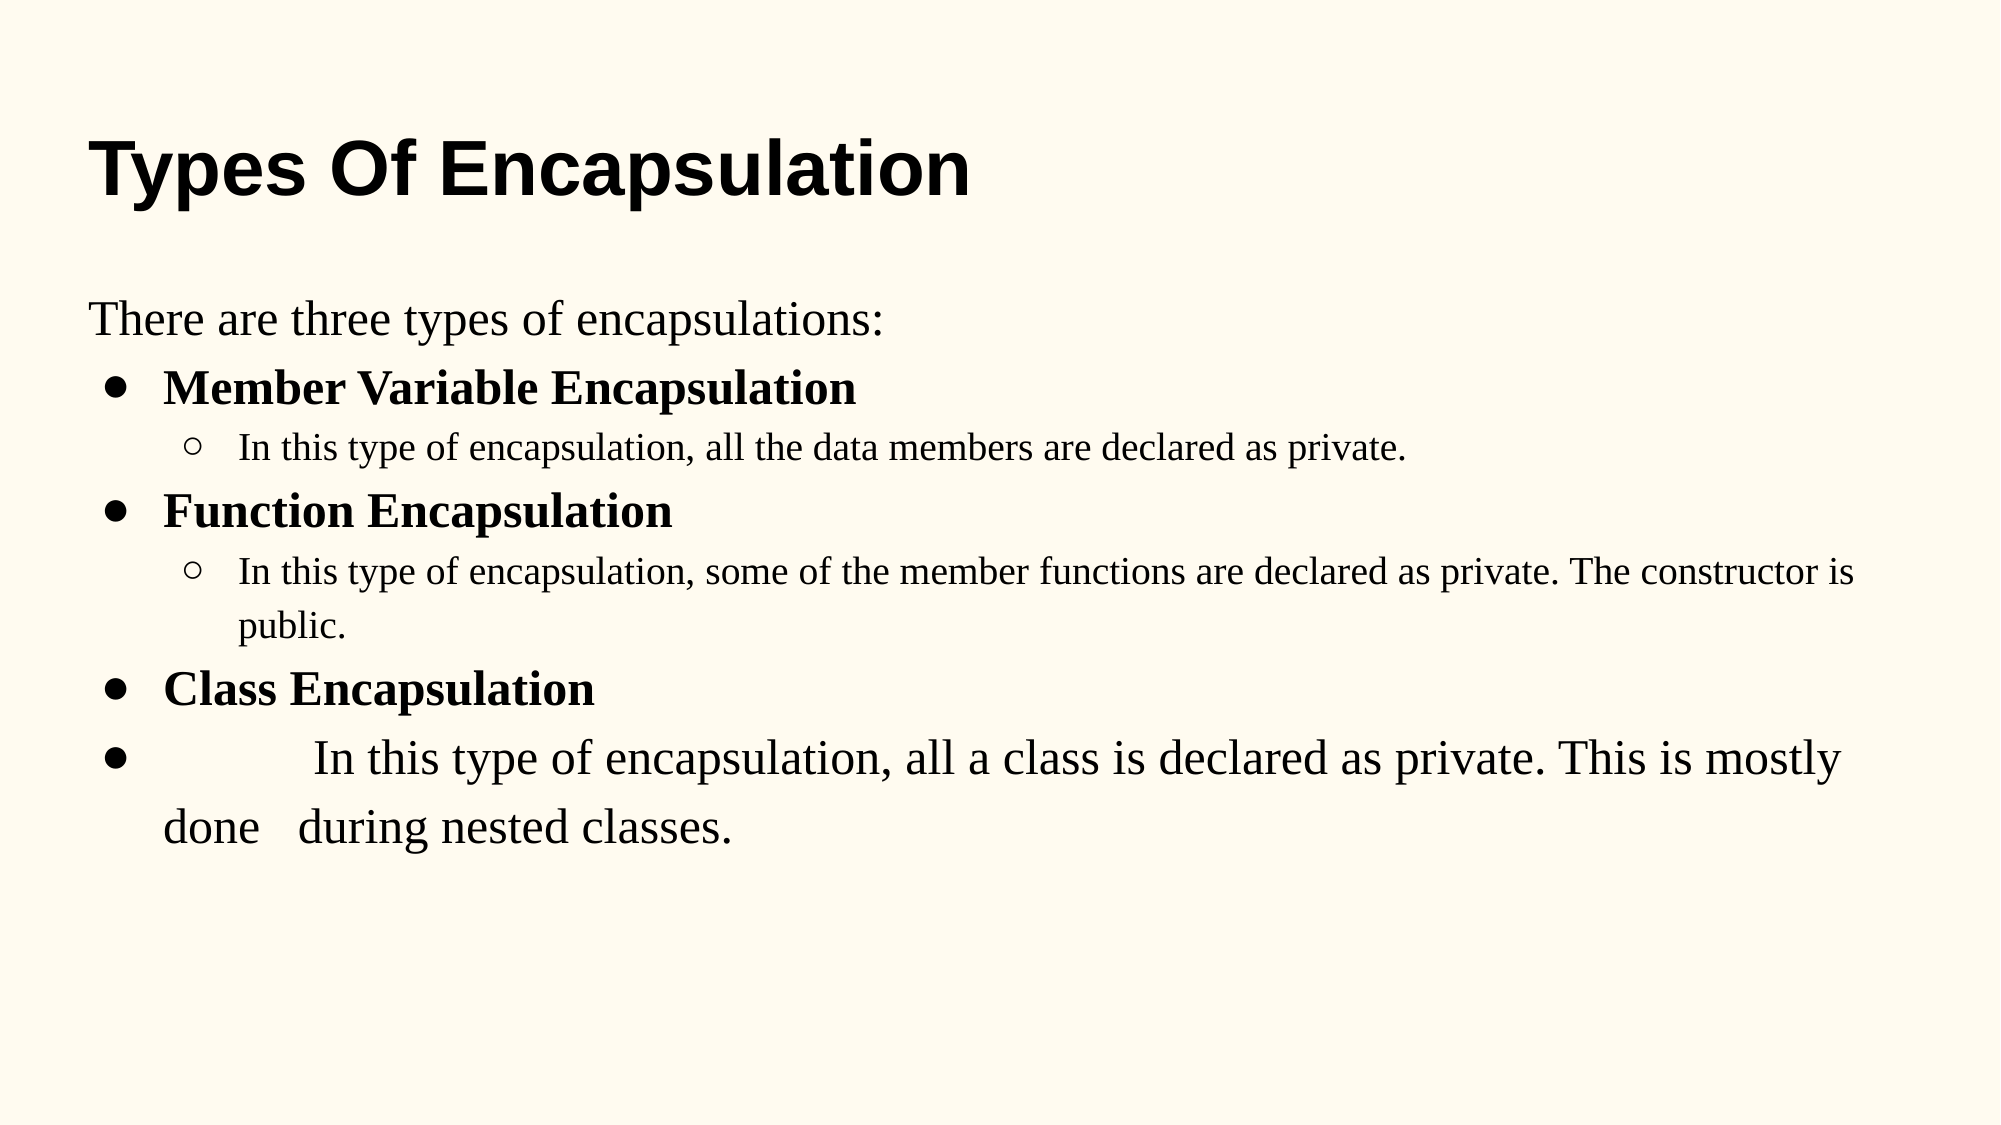

# Types Of Encapsulation
There are three types of encapsulations:
Member Variable Encapsulation
In this type of encapsulation, all the data members are declared as private.
Function Encapsulation
In this type of encapsulation, some of the member functions are declared as private. The constructor is public.
Class Encapsulation
 	In this type of encapsulation, all a class is declared as private. This is mostly done   during nested classes.